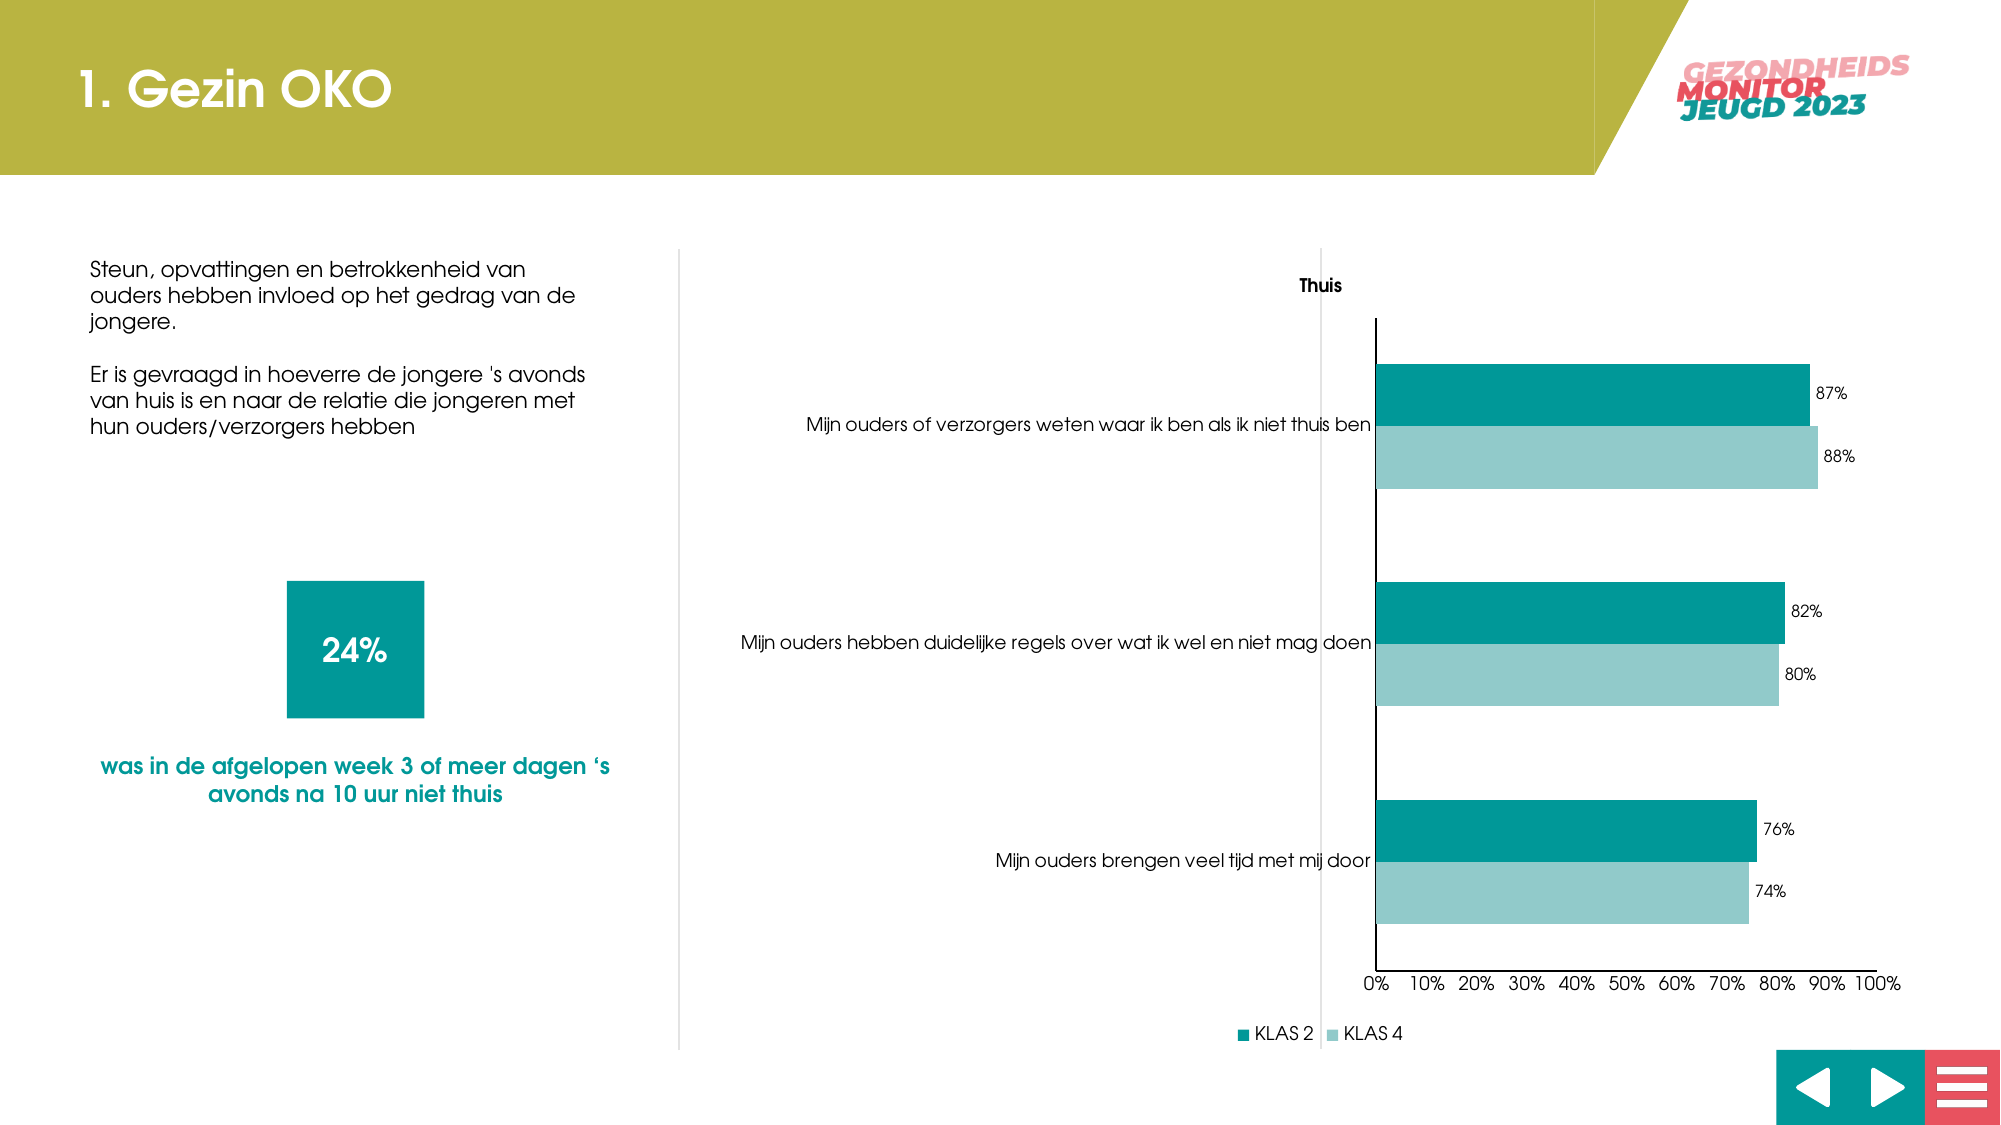

### Chart: Thuis

| Category | KLAS 4 | KLAS 2 |
|---|---|---|
| Mijn ouders brengen veel tijd met mij door | 0.7439614 | 0.7603306 |
| Mijn ouders hebben duidelijke regels over wat ik wel en niet mag doen | 0.8038278 | 0.8163265 |
| Mijn ouders of verzorgers weten waar ik ben als ik niet thuis ben | 0.8809524 | 0.8658537 |
24%